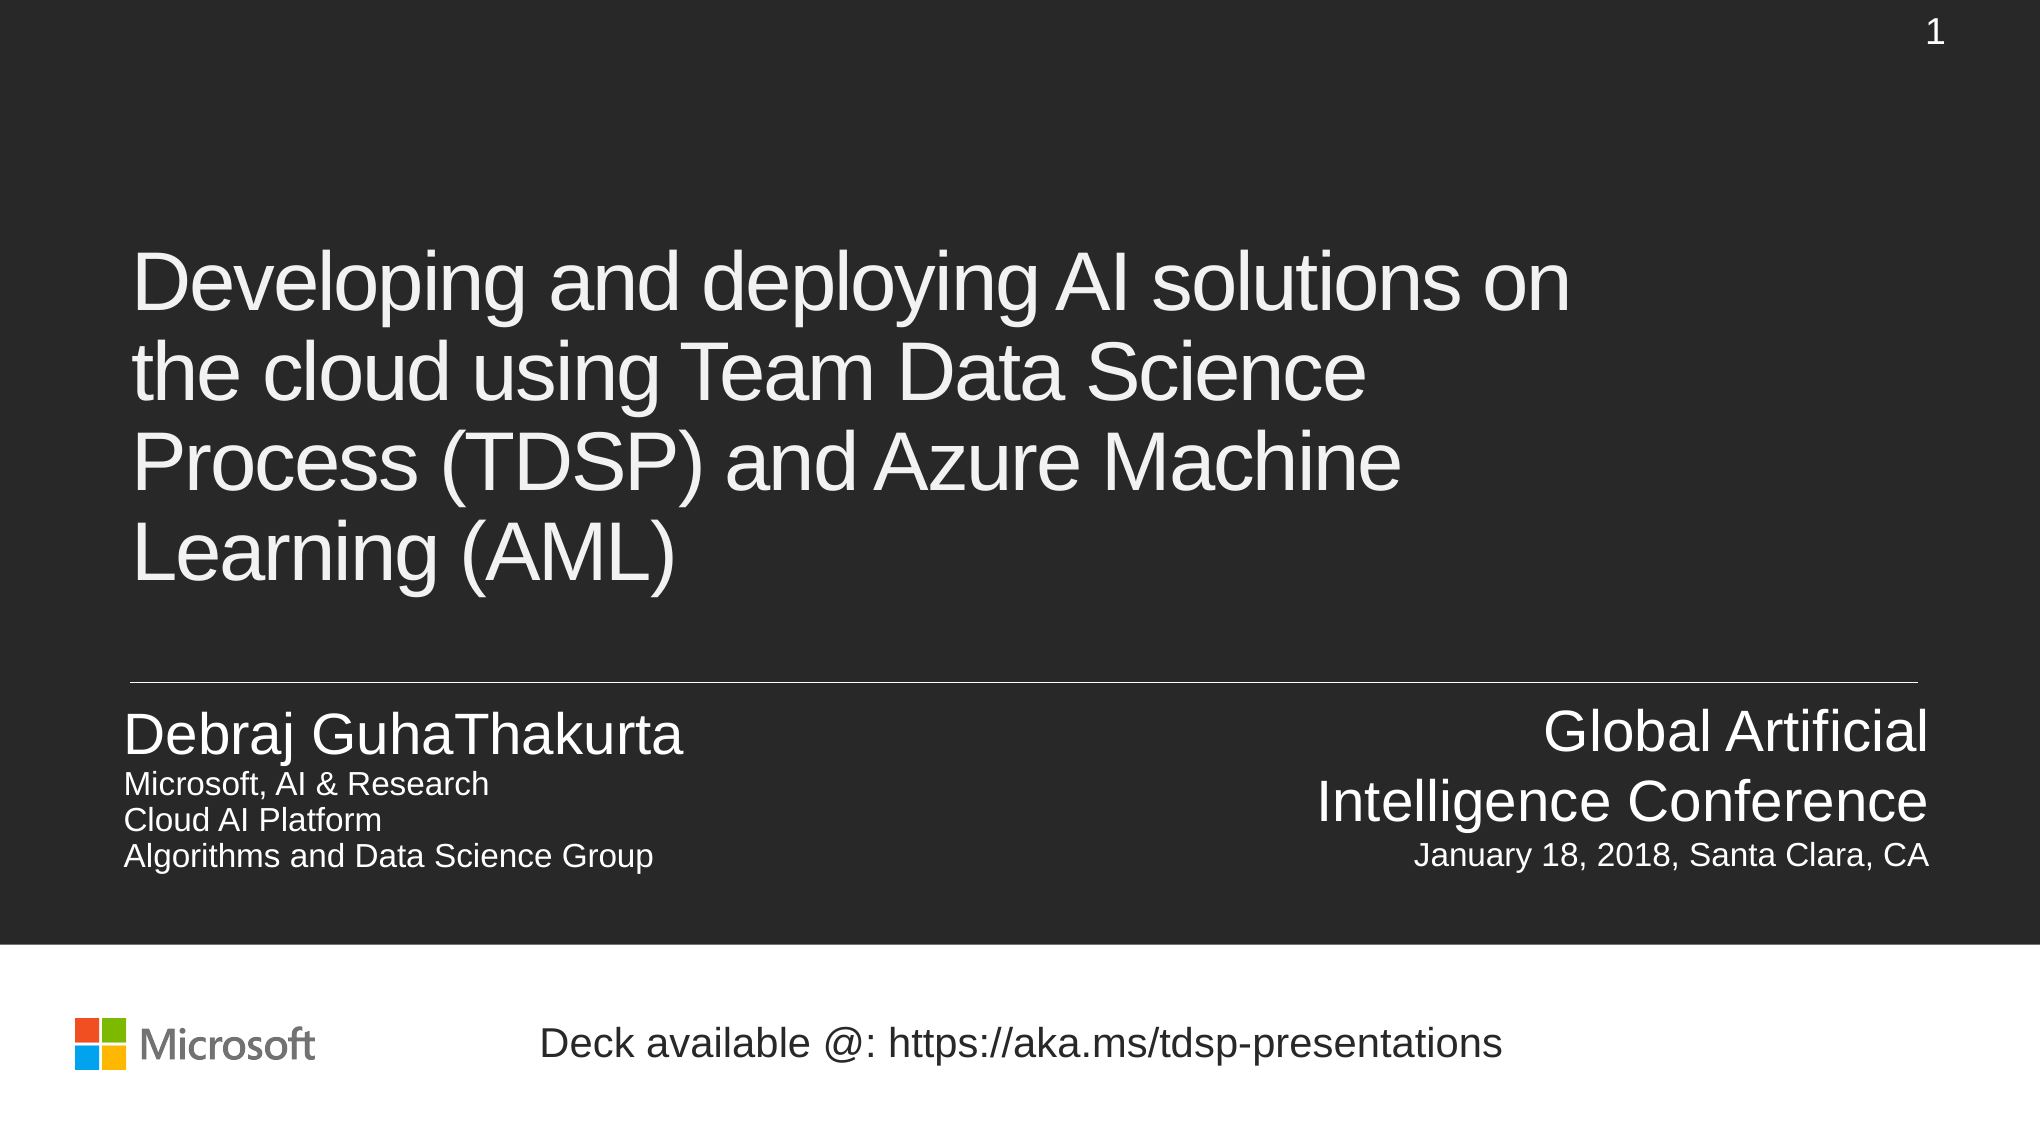

1
# Developing and deploying AI solutions on the cloud using Team Data Science Process (TDSP) and Azure Machine Learning (AML)
Debraj GuhaThakurta
Microsoft, AI & Research
Cloud AI Platform
Algorithms and Data Science Group
Global Artificial Intelligence Conference
January 18, 2018, Santa Clara, CA
Deck available @: https://aka.ms/tdsp-presentations